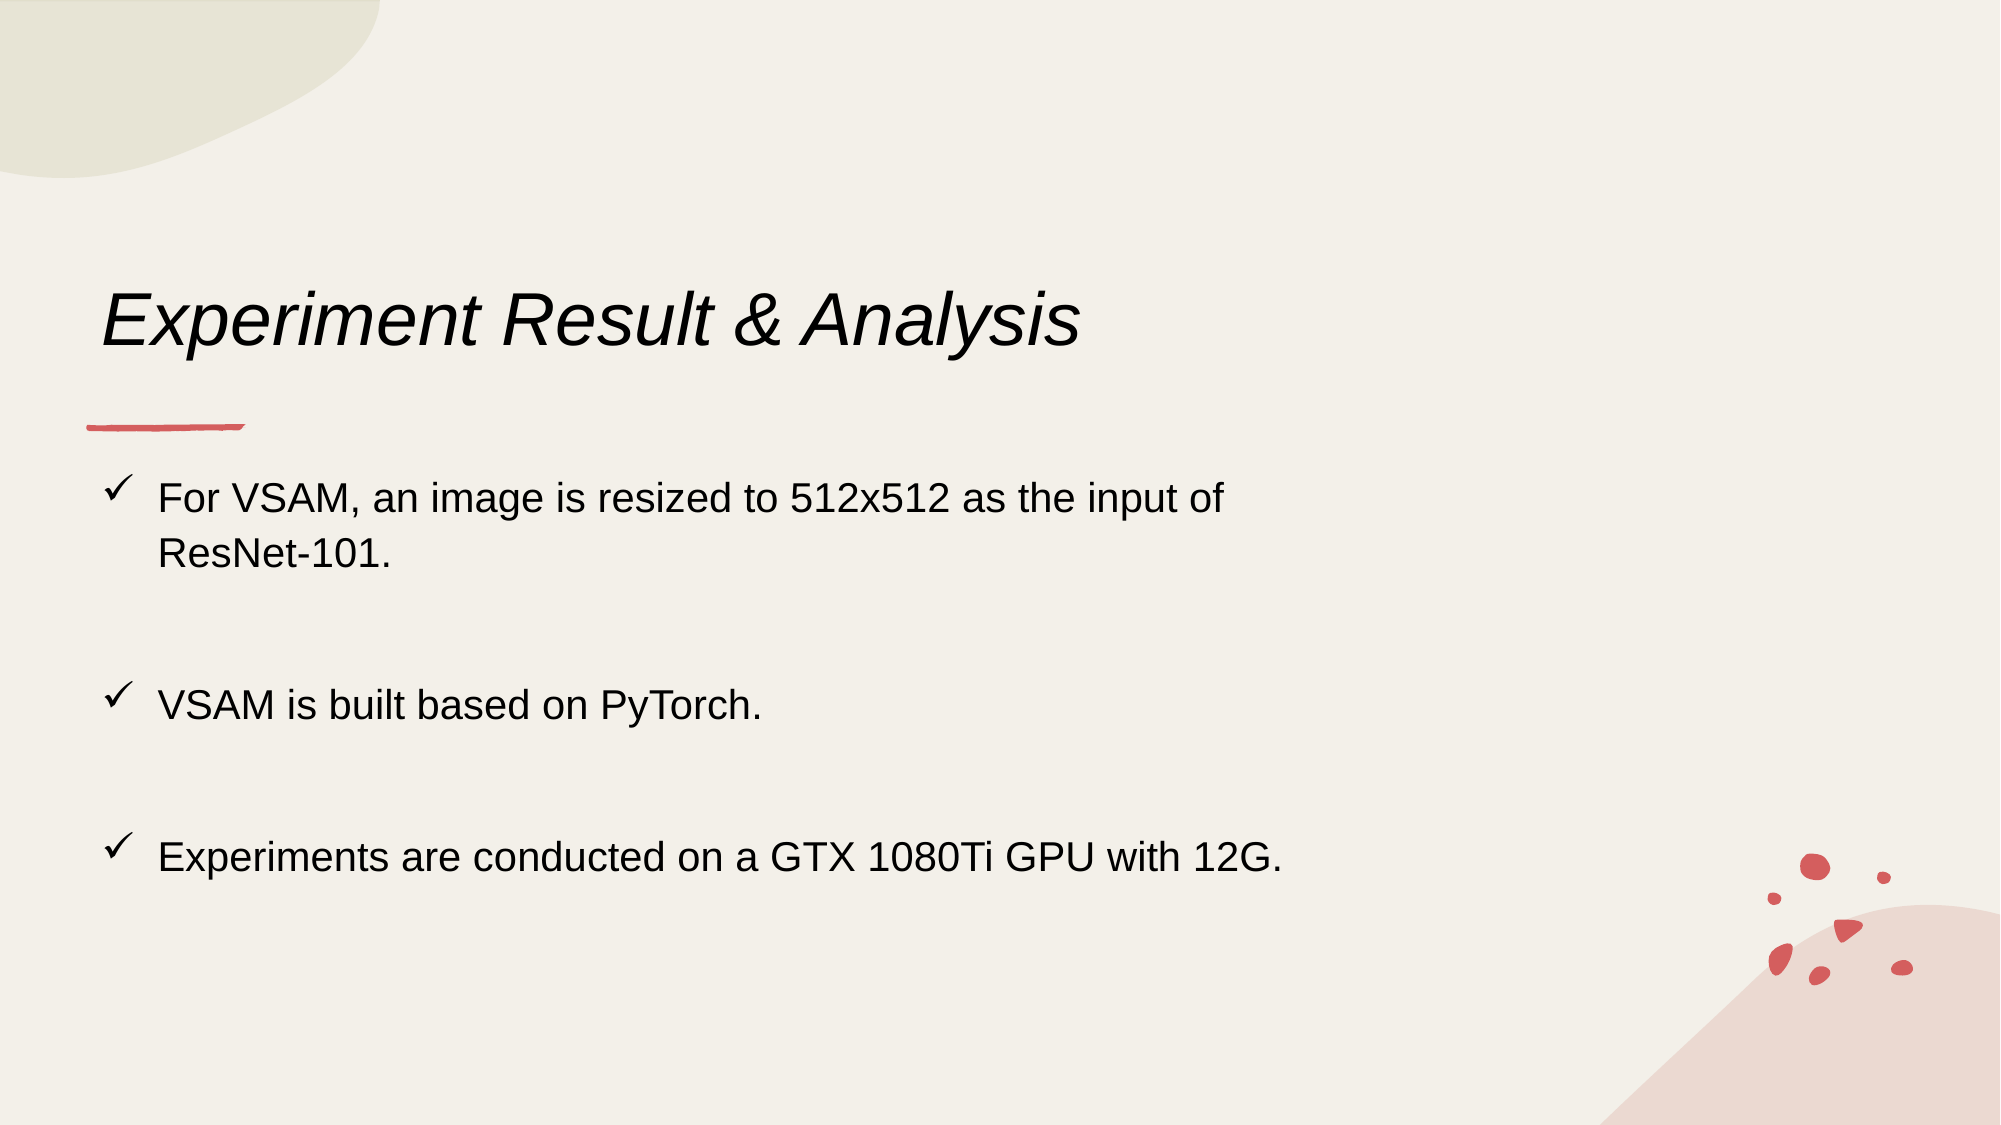

# Experiment Result & Analysis

For VSAM, an image is resized to 512x512 as the input of ResNet-101.

VSAM is built based on PyTorch.

Experiments are conducted on a GTX 1080Ti GPU with 12G.

10